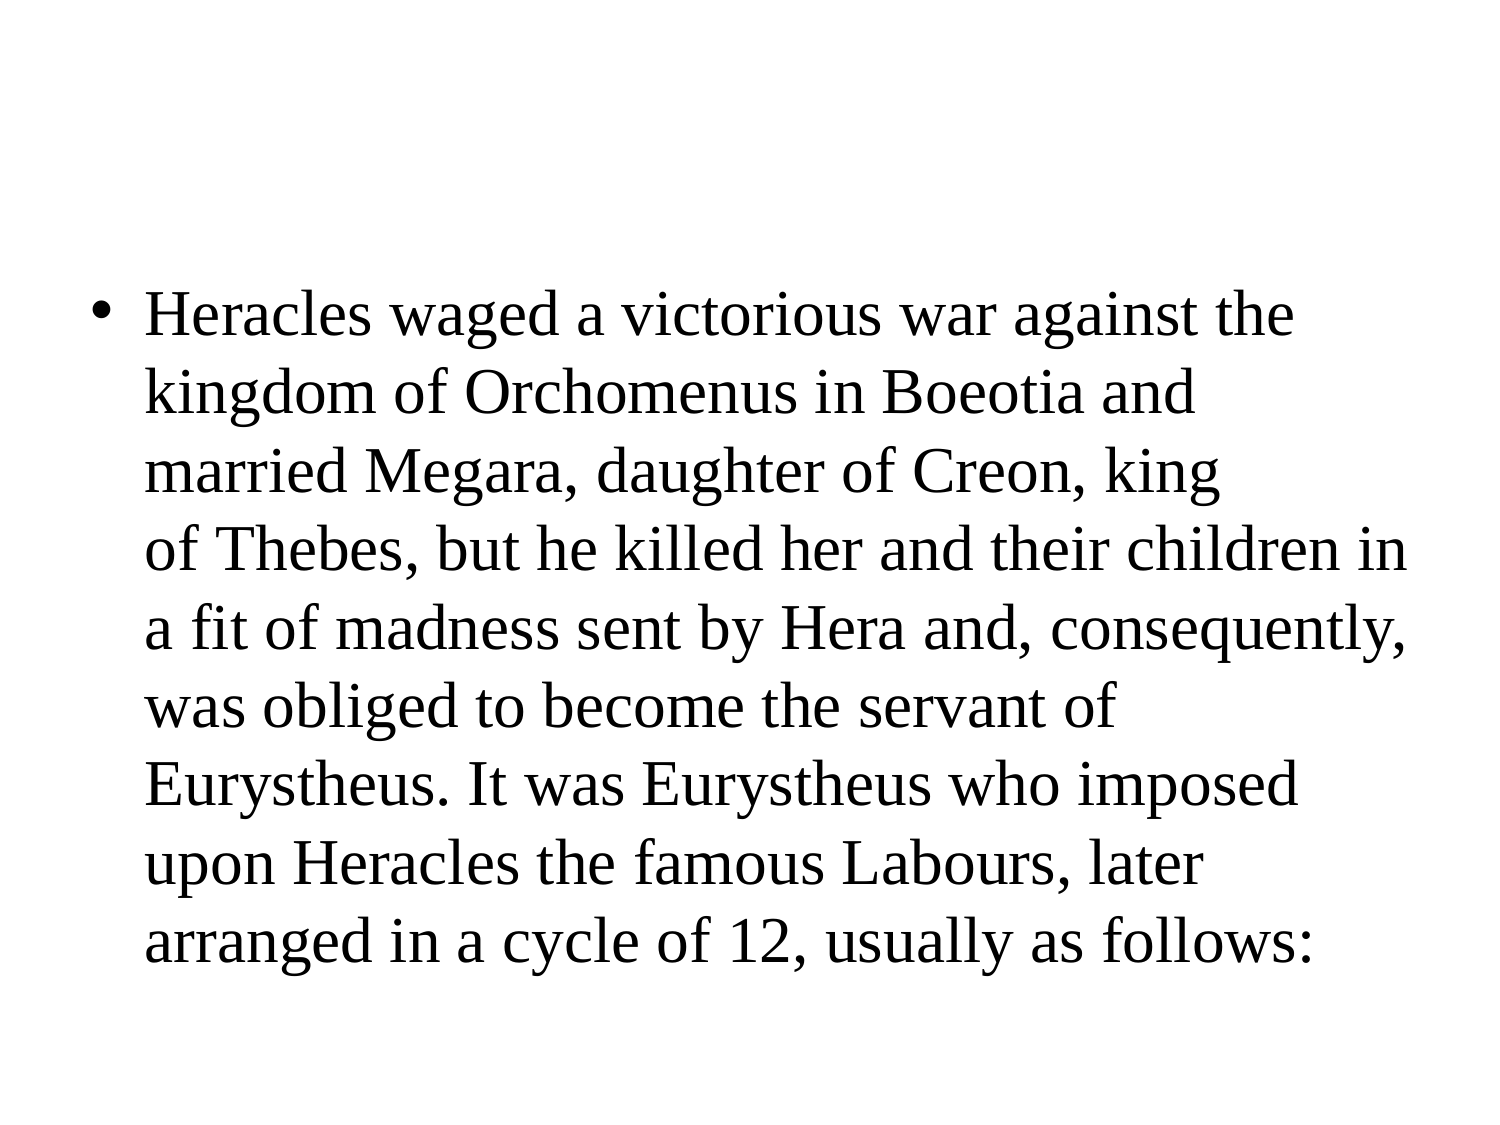

#
Heracles waged a victorious war against the kingdom of Orchomenus in Boeotia and married Megara, daughter of Creon, king of Thebes, but he killed her and their children in a fit of madness sent by Hera and, consequently, was obliged to become the servant of Eurystheus. It was Eurystheus who imposed upon Heracles the famous Labours, later arranged in a cycle of 12, usually as follows: